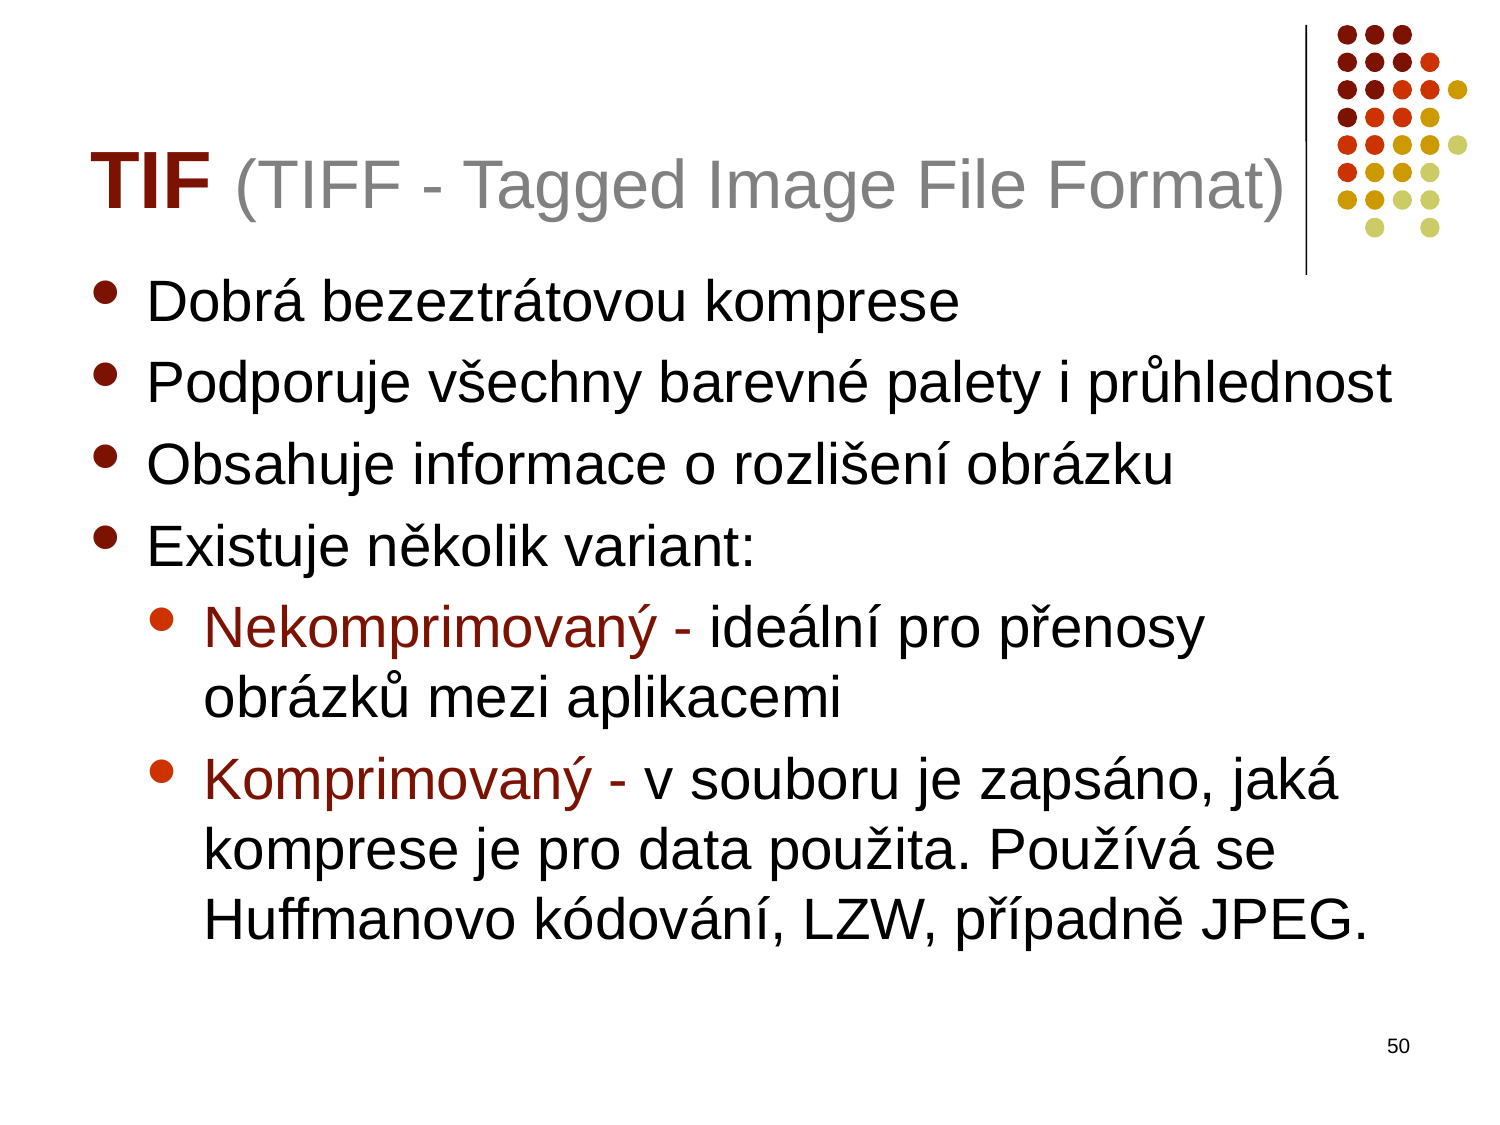

# TIF (TIFF - Tagged Image File Format)
Dobrá bezeztrátovou komprese
Podporuje všechny barevné palety i průhlednost
Obsahuje informace o rozlišení obrázku
Existuje několik variant:
Nekomprimovaný - ideální pro přenosy obrázků mezi aplikacemi
Komprimovaný - v souboru je zapsáno, jaká komprese je pro data použita. Používá se Huffmanovo kódování, LZW, případně JPEG.
50